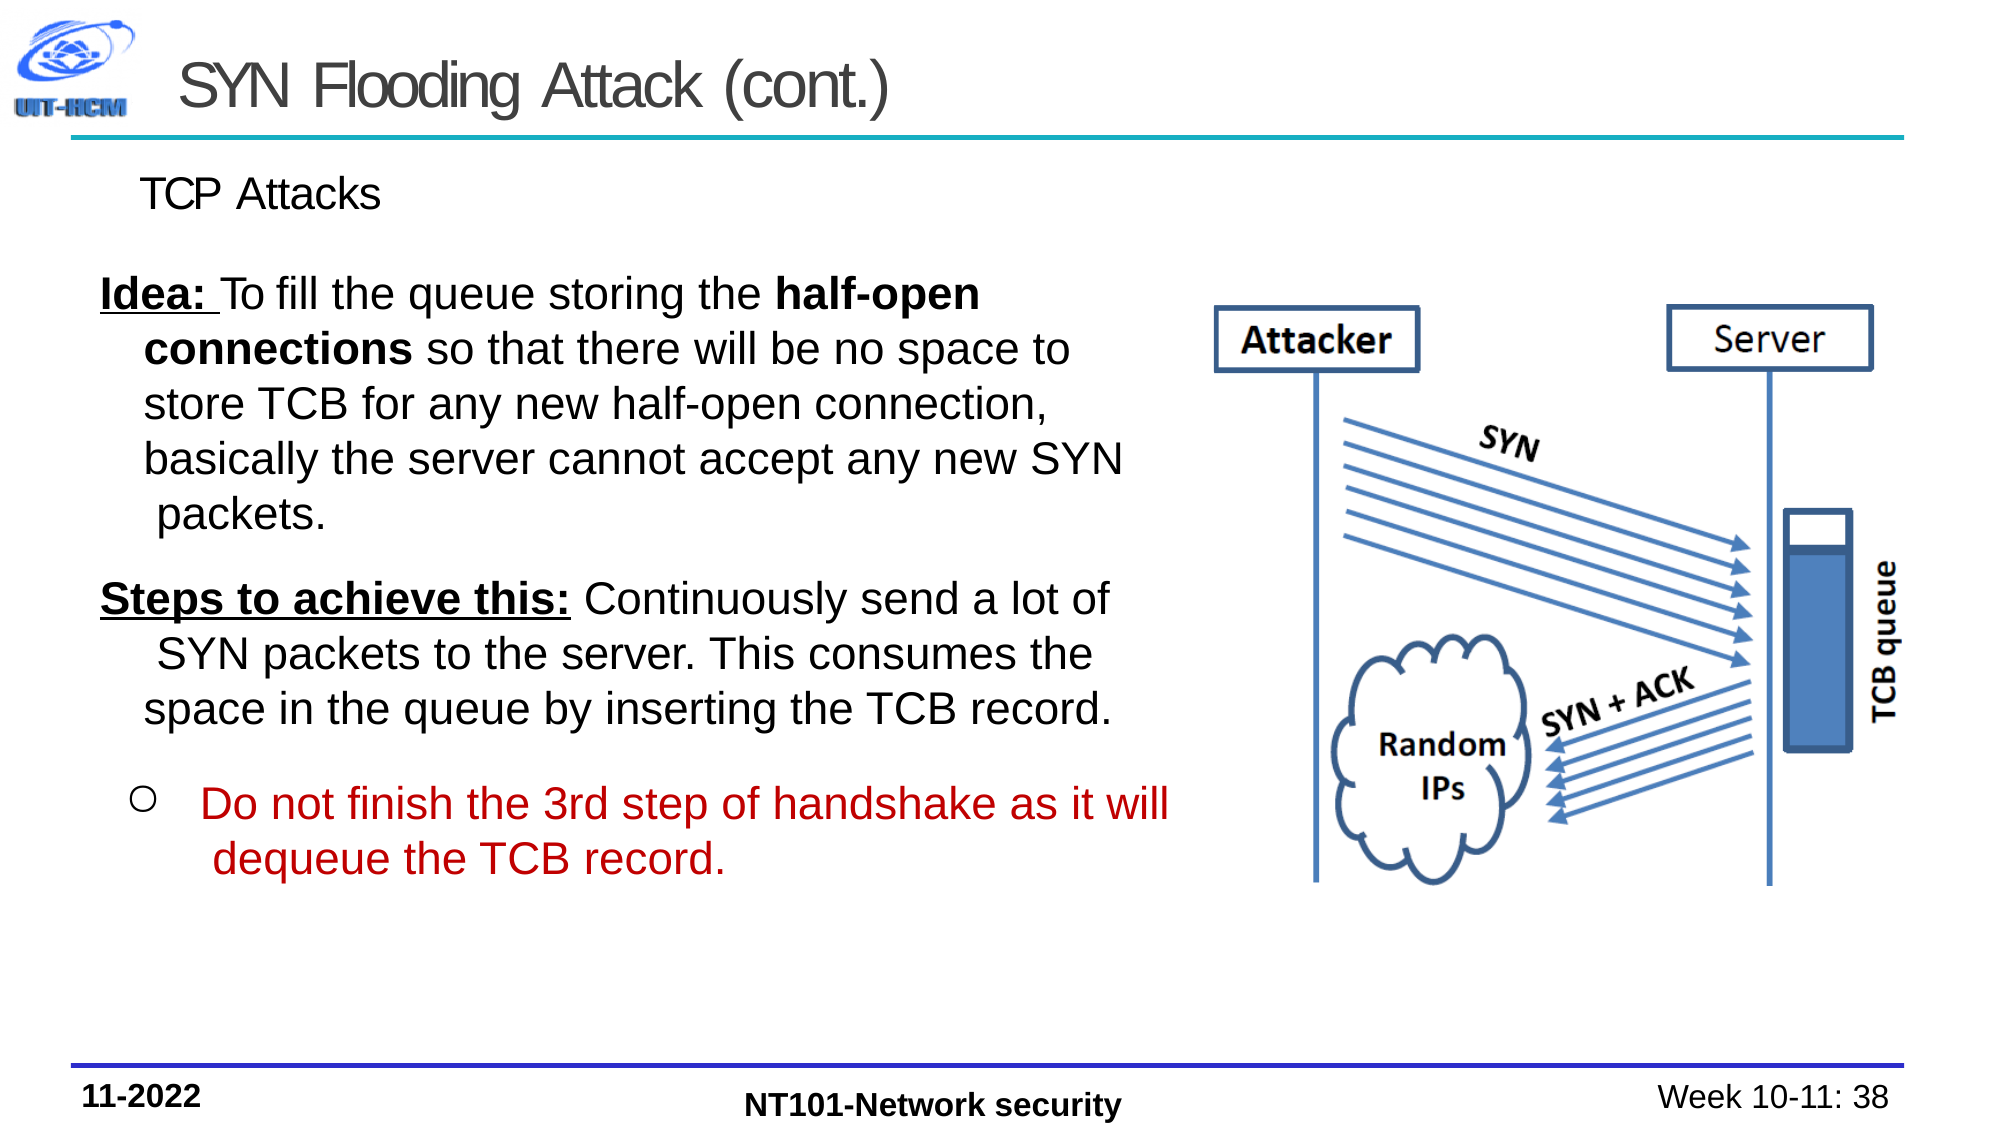

# SYN Flooding Attack (cont.)
TCP Attacks
Idea: To fill the queue storing the half-open  connections so that there will be no space to  store TCB for any new half-open connection,  basically the server cannot accept any new SYN  packets.
Steps to achieve this: Continuously send a lot of  SYN packets to the server. This consumes the  space in the queue by inserting the TCB record.
Do not finish the 3rd step of handshake as it will  dequeue the TCB record.